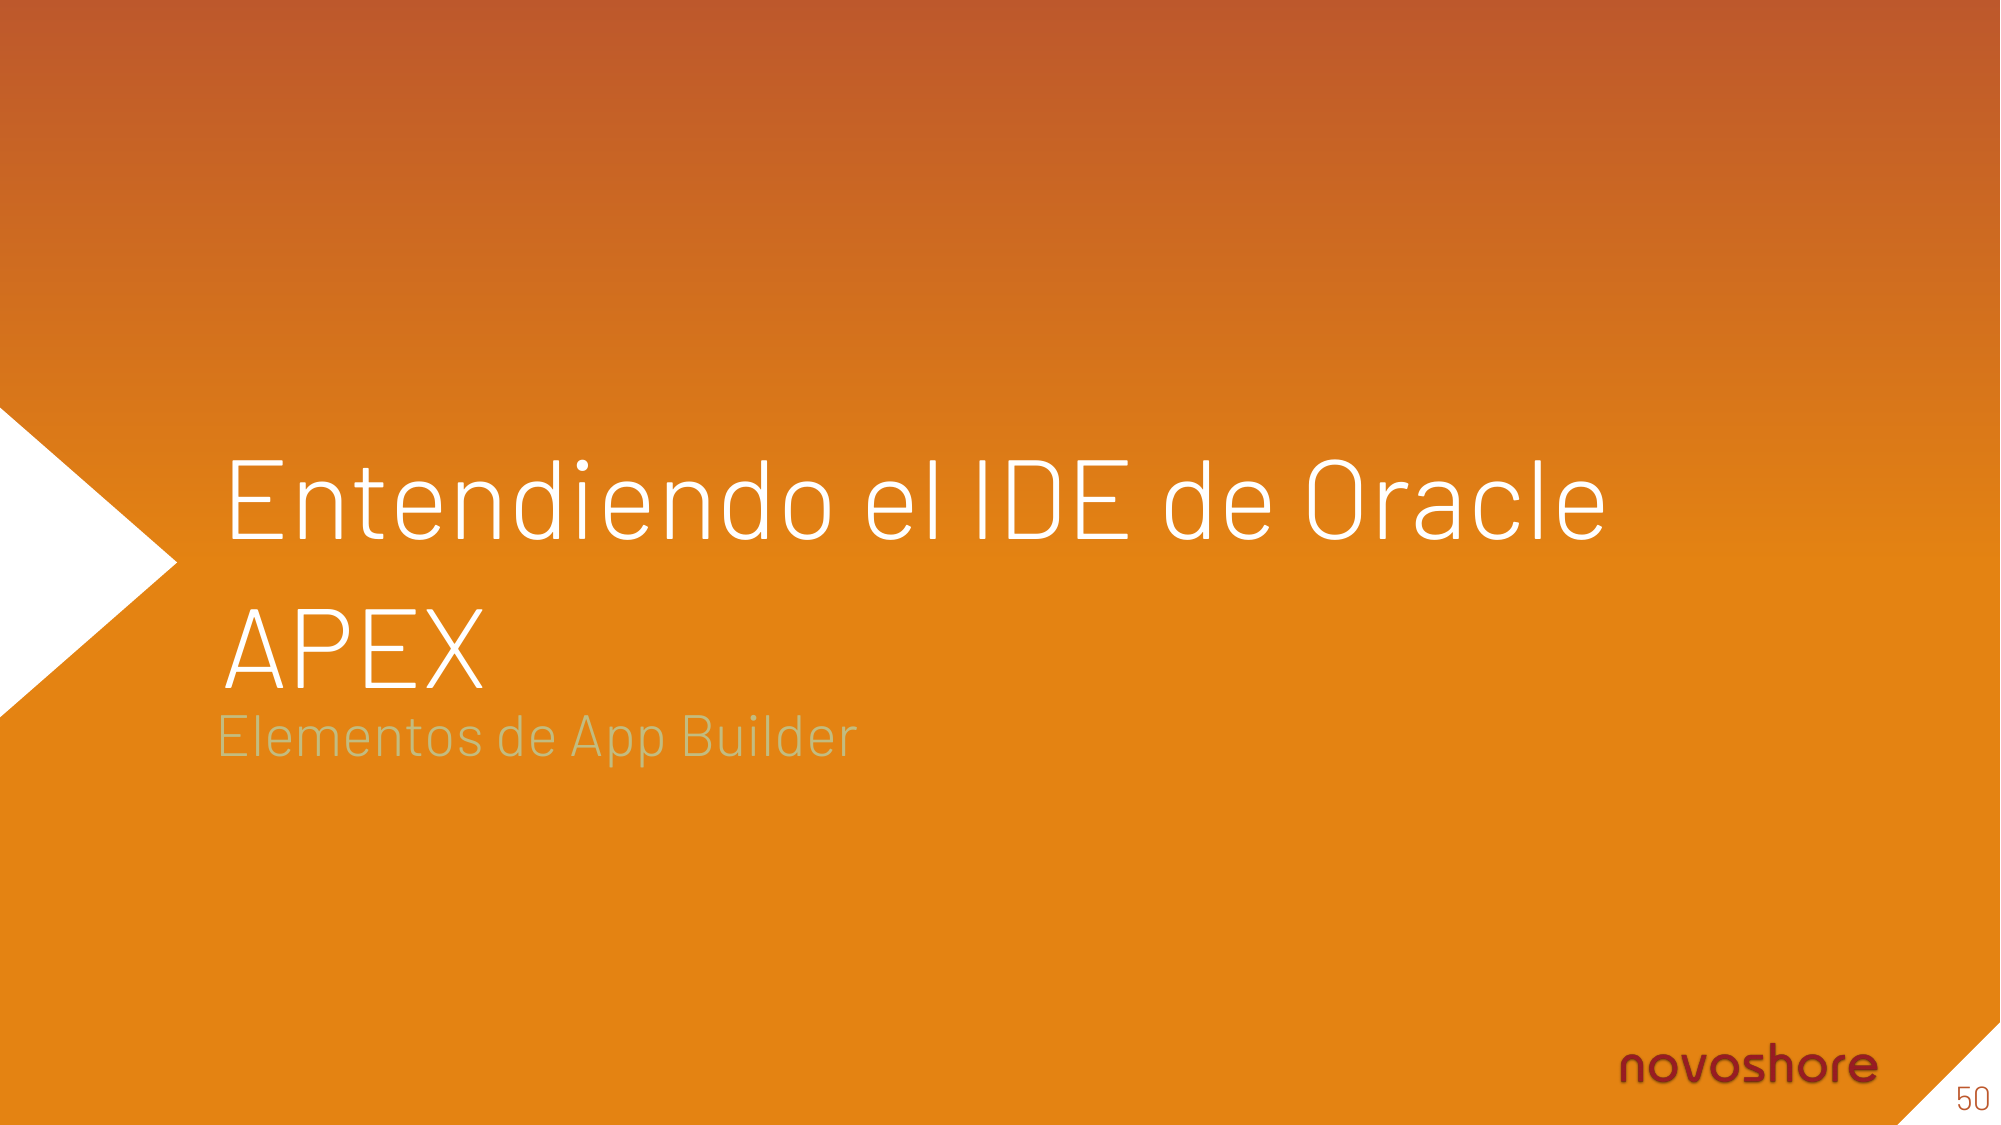

Entendiendo el IDE de Oracle APEX
Elementos de App Builder
50